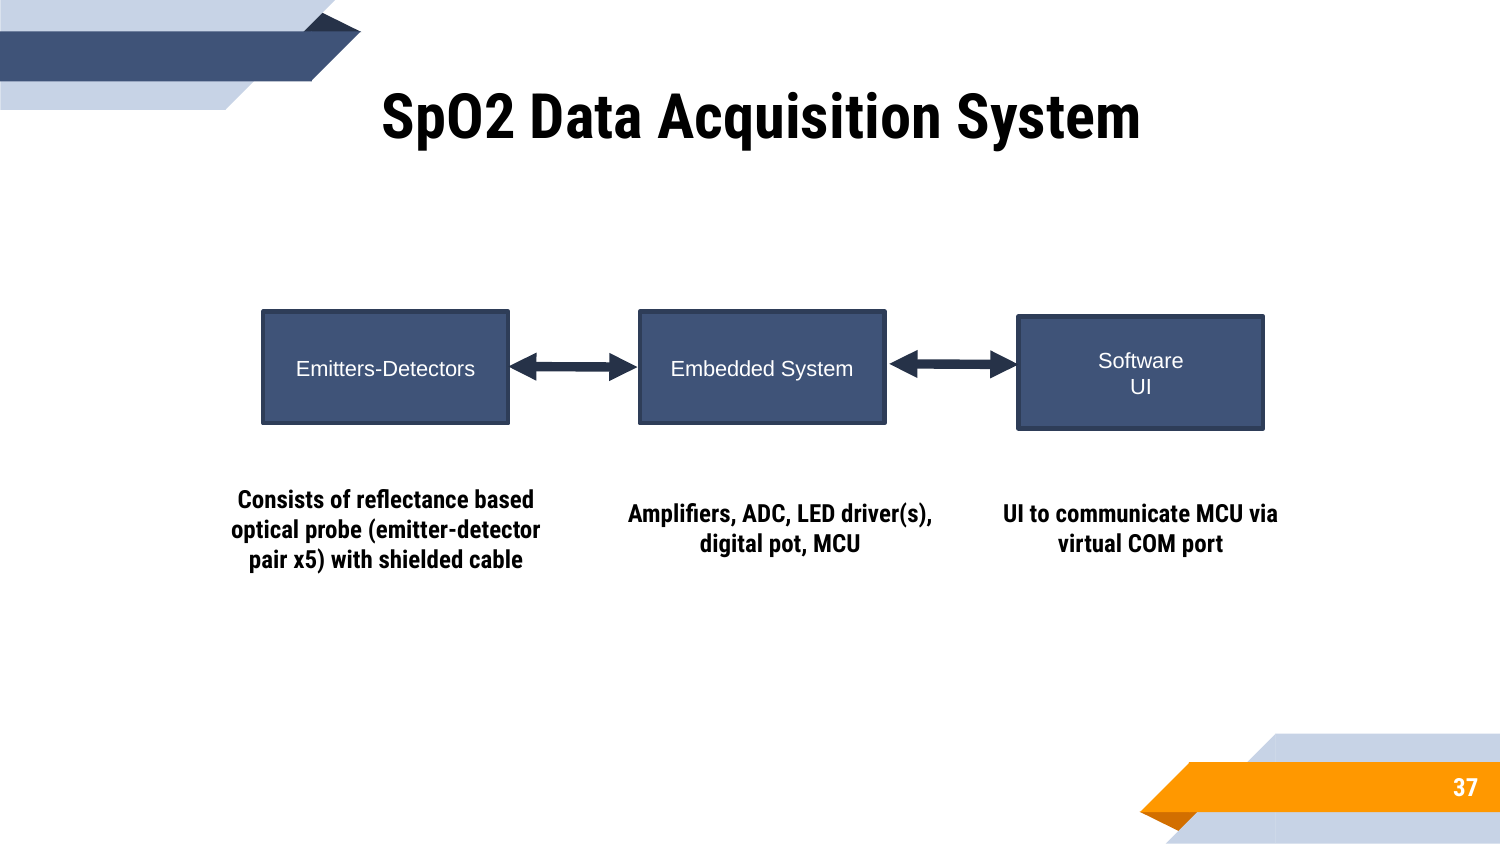

SpO2 Data Acquisition System
Emitters-Detectors
Embedded System
Software
UI
Consists of reflectance based optical probe (emitter-detector pair x5) with shielded cable
Amplifiers, ADC, LED driver(s), digital pot, MCU
UI to communicate MCU via virtual COM port
37